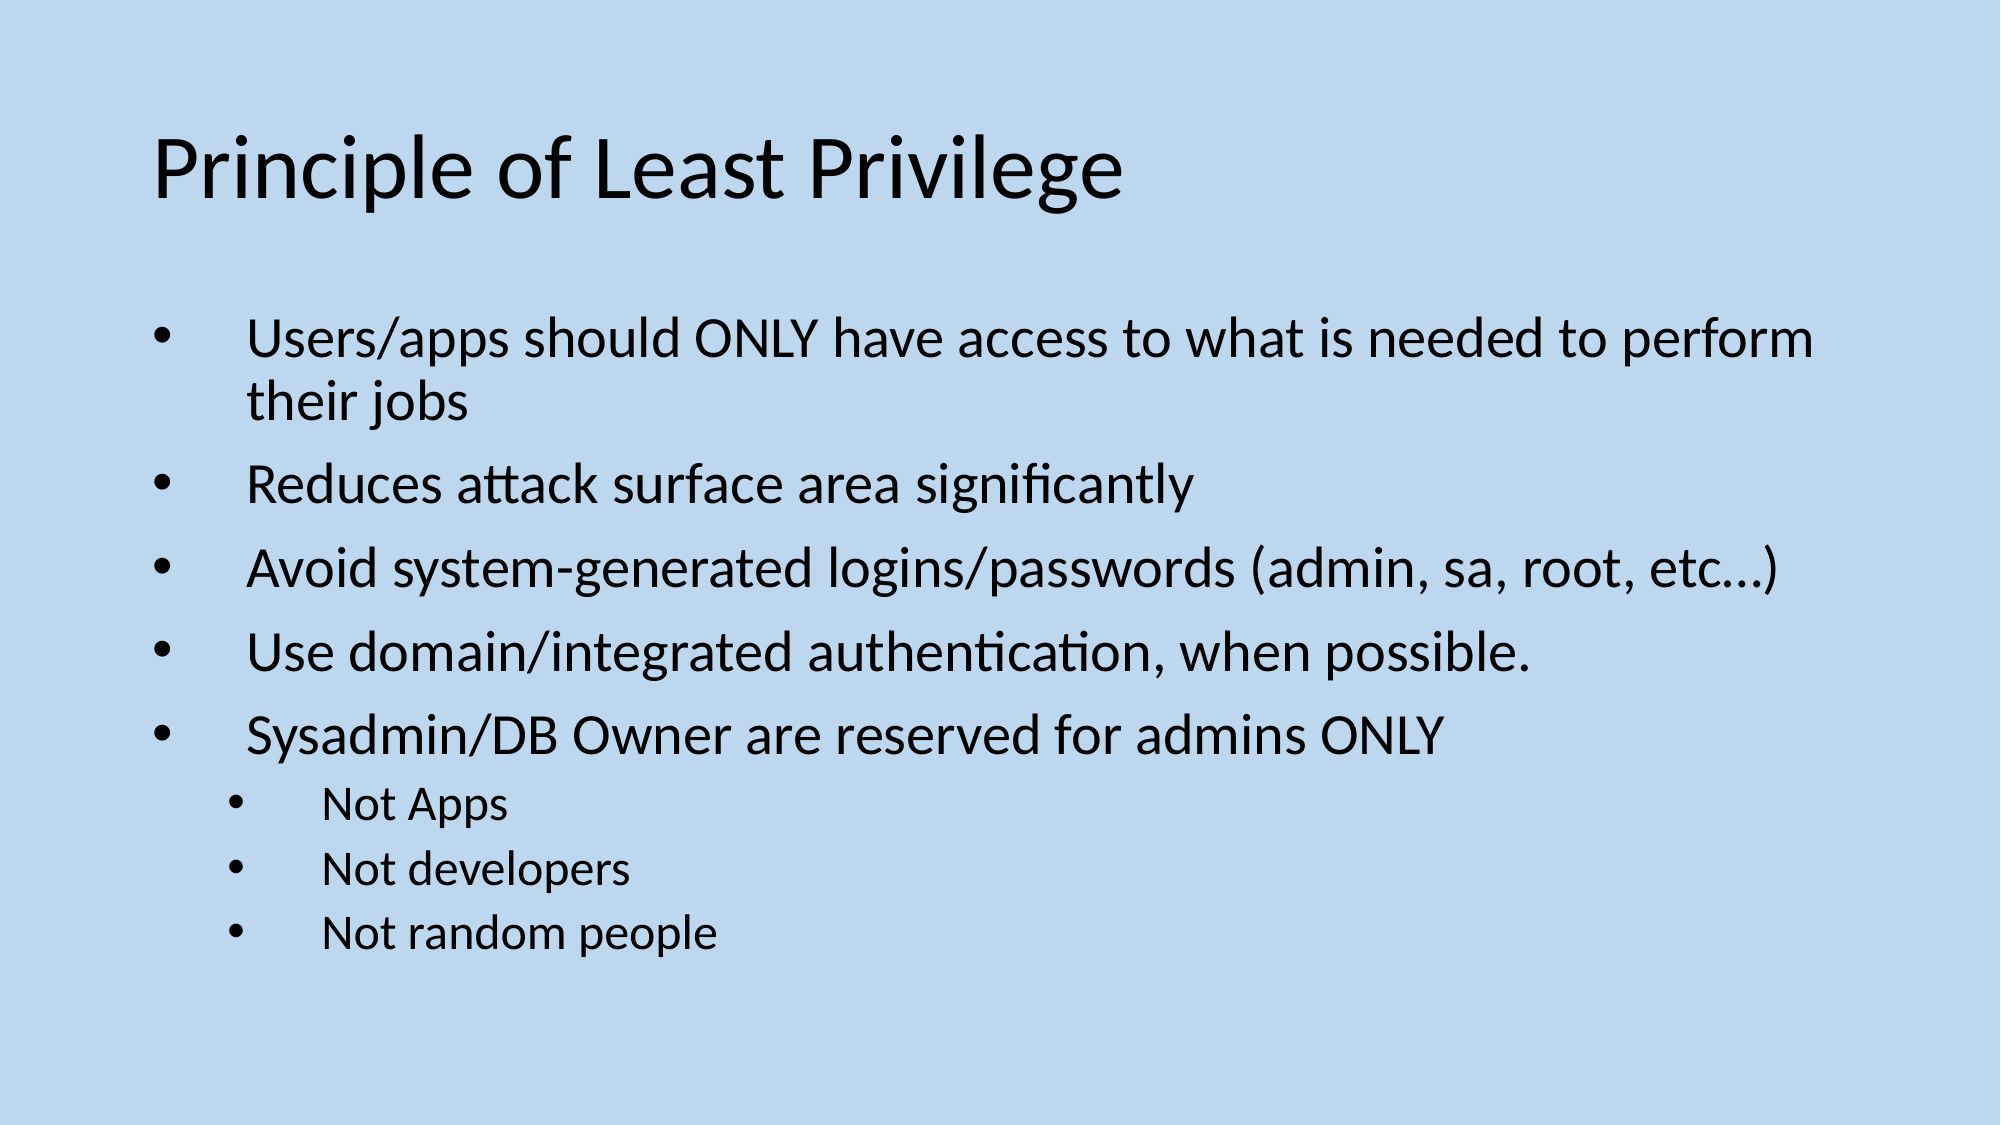

# Principle of Least Privilege
Users/apps should ONLY have access to what is needed to perform their jobs
Reduces attack surface area significantly
Avoid system-generated logins/passwords (admin, sa, root, etc…)
Use domain/integrated authentication, when possible.
Sysadmin/DB Owner are reserved for admins ONLY
Not Apps
Not developers
Not random people